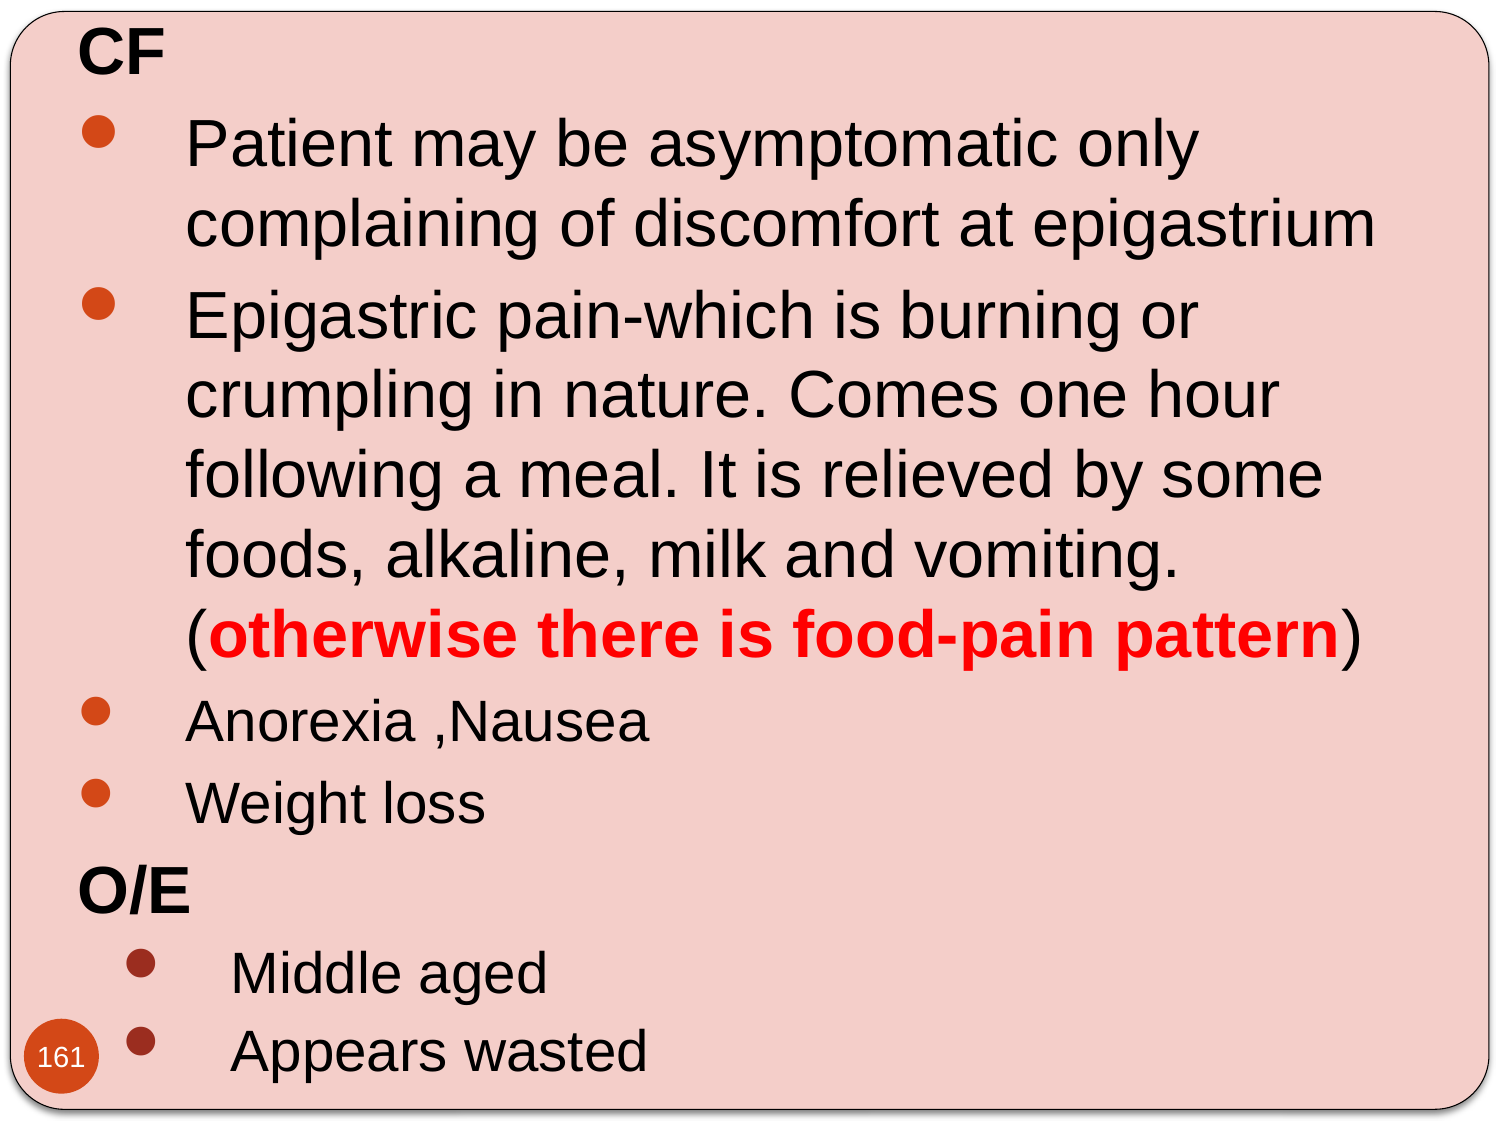

CF
Patient may be asymptomatic only complaining of discomfort at epigastrium
Epigastric pain-which is burning or crumpling in nature. Comes one hour following a meal. It is relieved by some foods, alkaline, milk and vomiting. (otherwise there is food-pain pattern)
Anorexia ,Nausea
Weight loss
O/E
Middle aged
Appears wasted
161